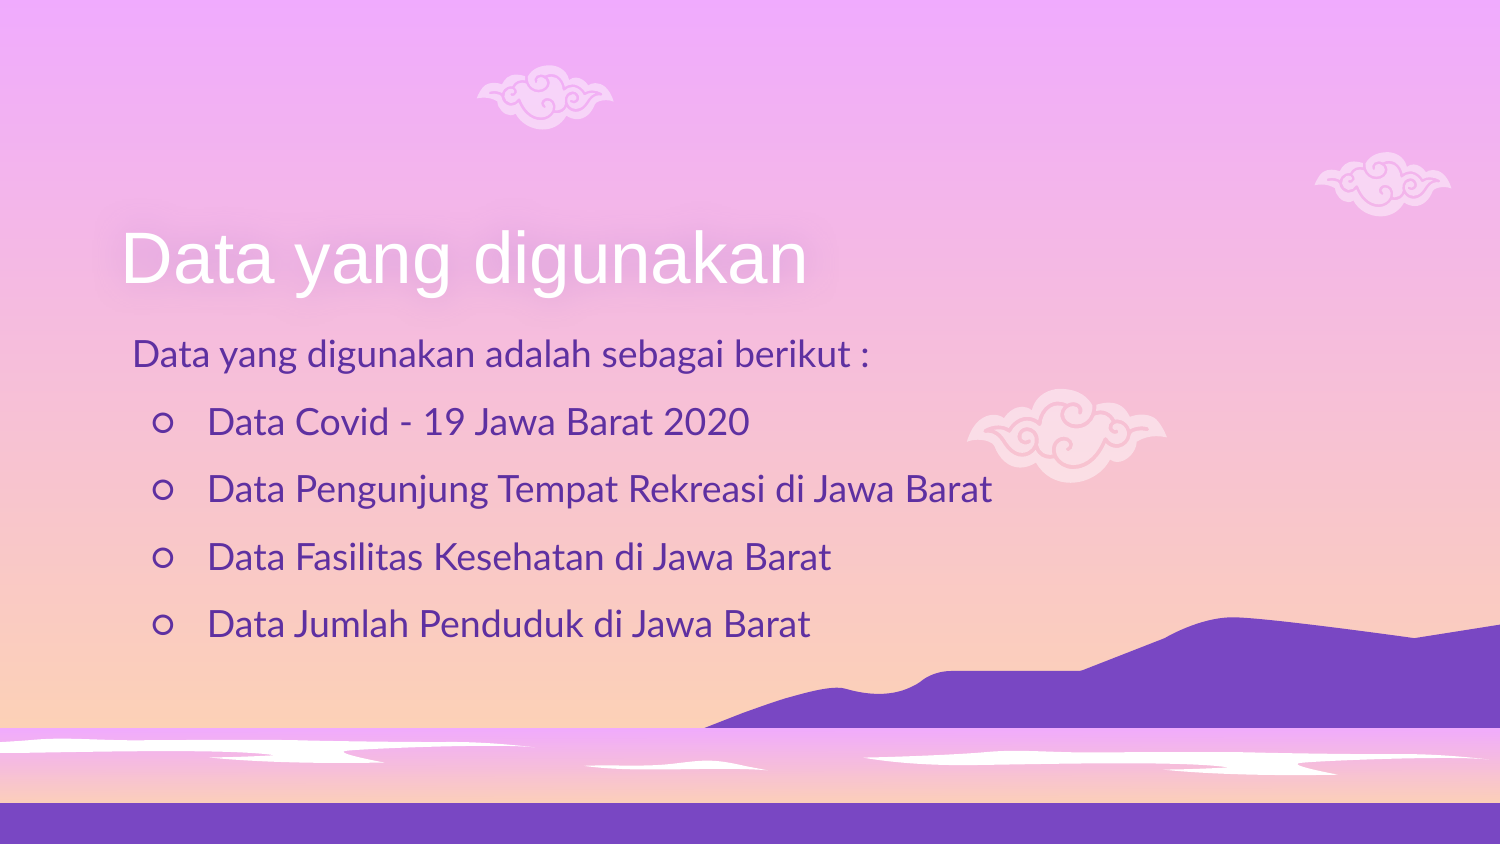

# Data yang digunakan
Data yang digunakan adalah sebagai berikut :
Data Covid - 19 Jawa Barat 2020
Data Pengunjung Tempat Rekreasi di Jawa Barat
Data Fasilitas Kesehatan di Jawa Barat
Data Jumlah Penduduk di Jawa Barat